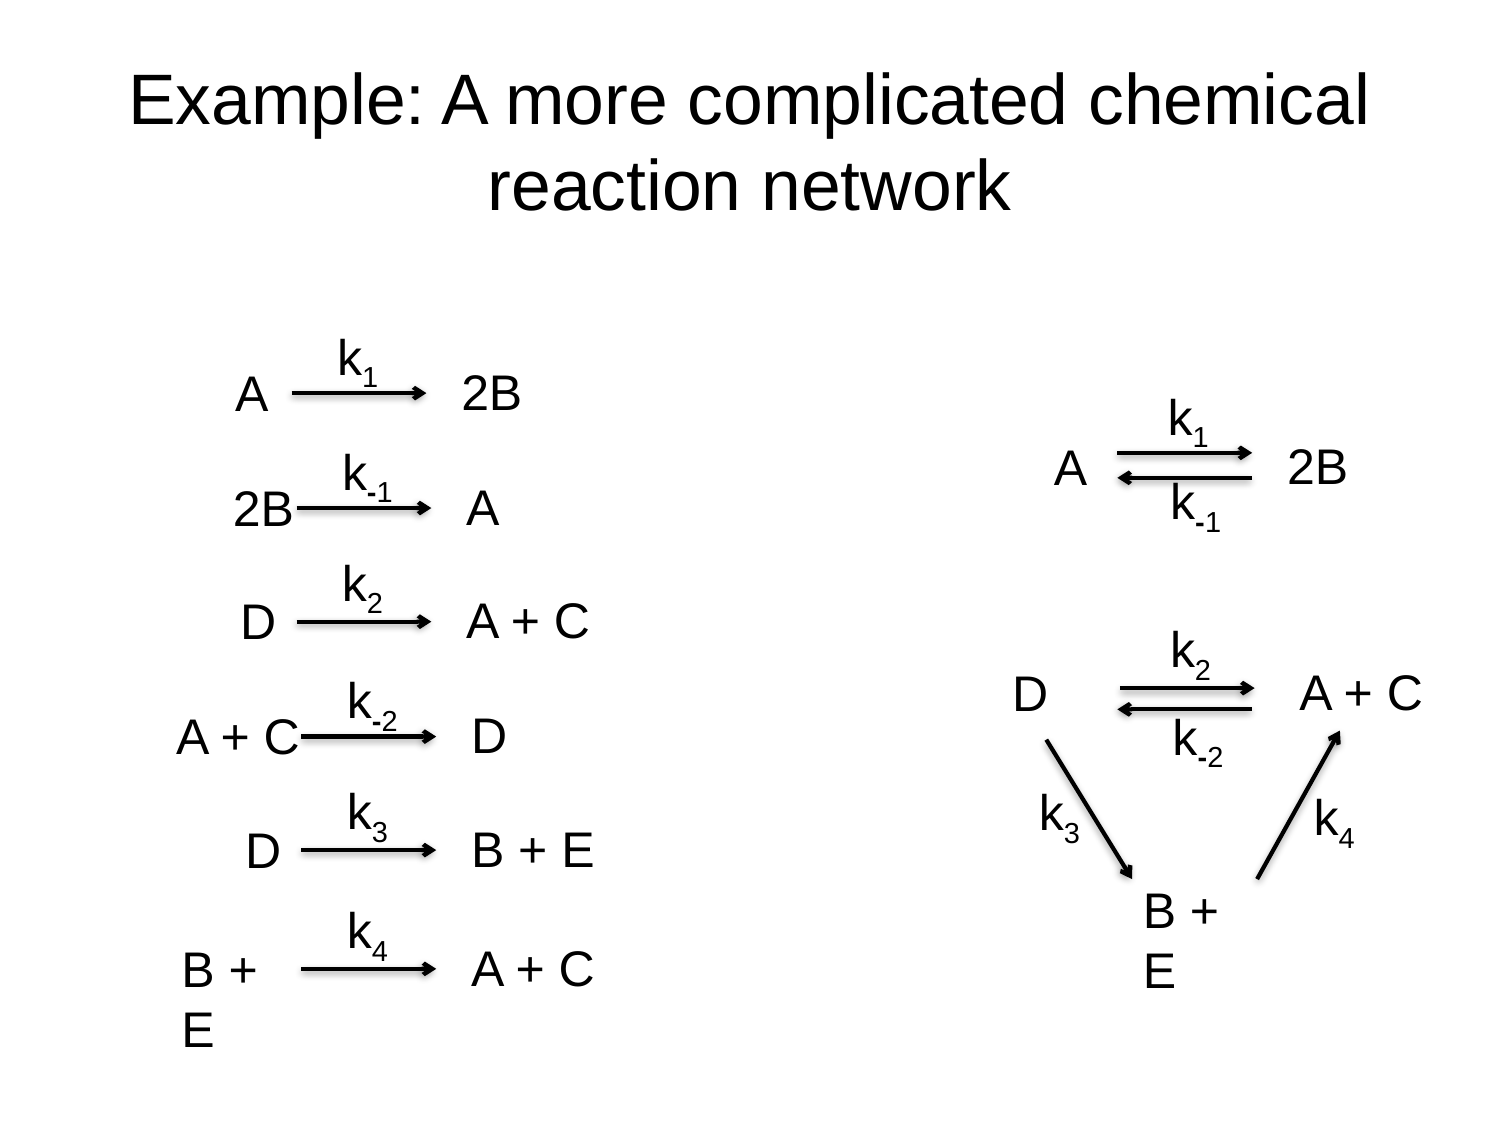

# Example: A more complicated chemical reaction network
k1
2B
A
k1
2B
A
k-1
k2
A + C
D
k-2
k3
k4
B + E
k-1
A
2B
k2
A + C
D
k-2
D
A + C
k3
B + E
D
k4
A + C
B + E